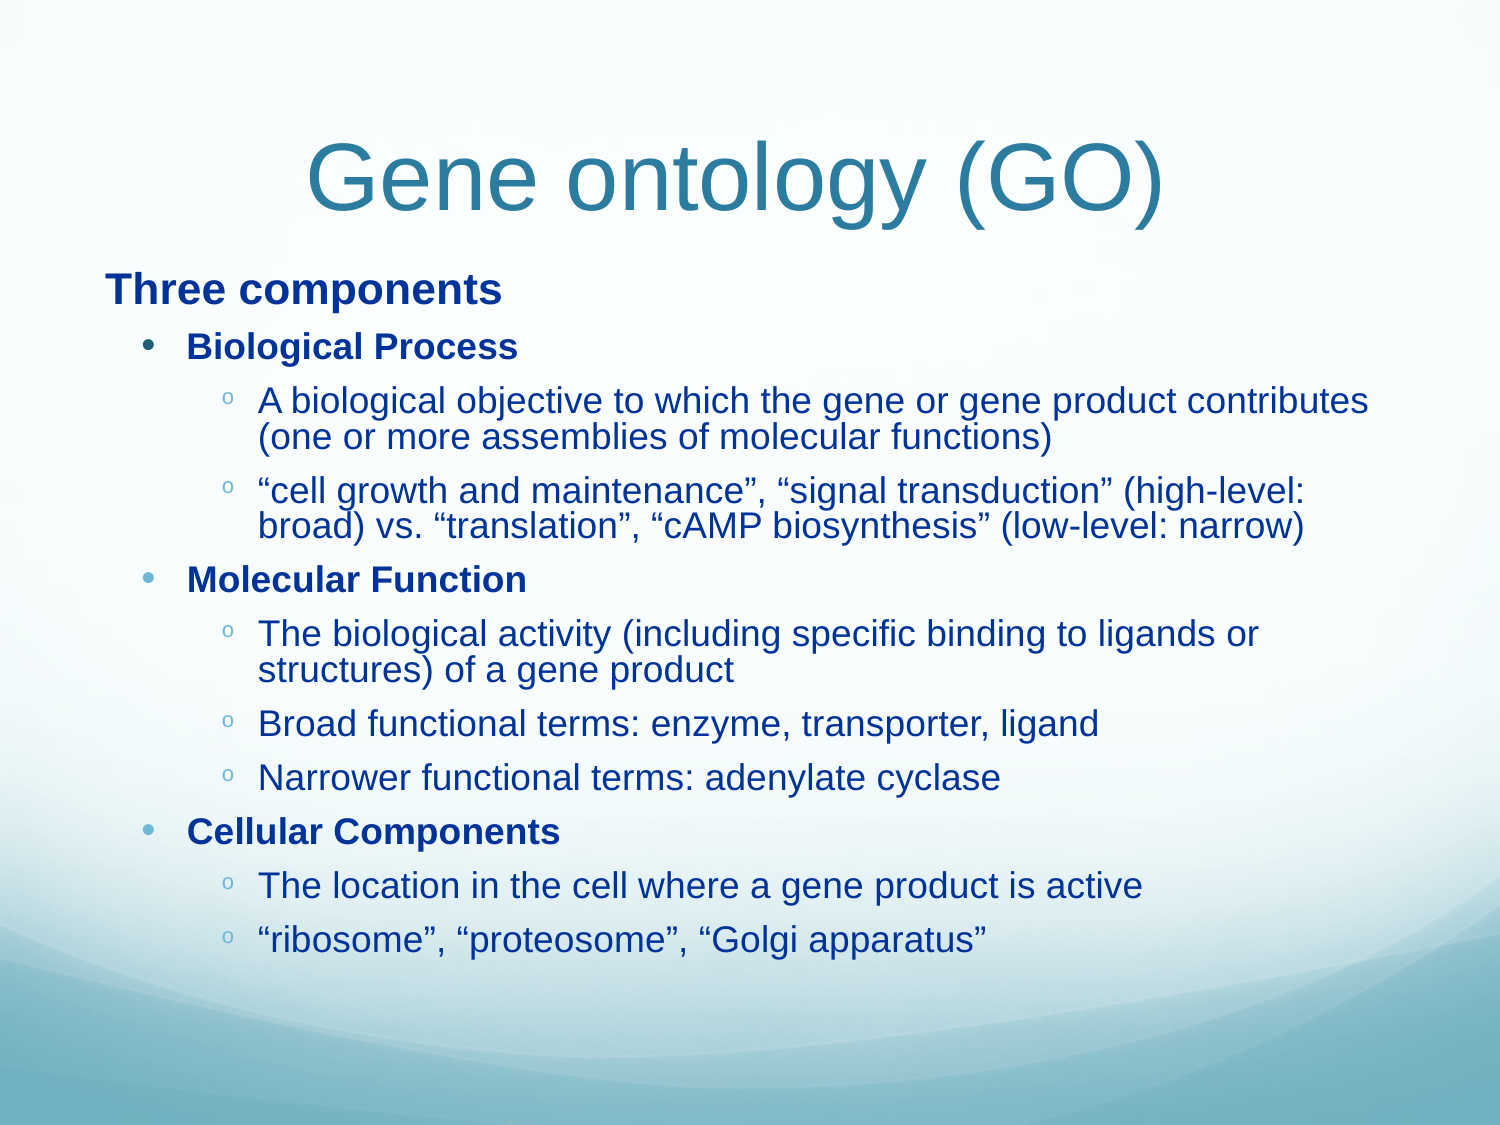

# Gene ontology (GO)
Three components
Biological Process
A biological objective to which the gene or gene product contributes (one or more assemblies of molecular functions)
“cell growth and maintenance”, “signal transduction” (high-level: broad) vs. “translation”, “cAMP biosynthesis” (low-level: narrow)
Molecular Function
The biological activity (including specific binding to ligands or structures) of a gene product
Broad functional terms: enzyme, transporter, ligand
Narrower functional terms: adenylate cyclase
Cellular Components
The location in the cell where a gene product is active
“ribosome”, “proteosome”, “Golgi apparatus”